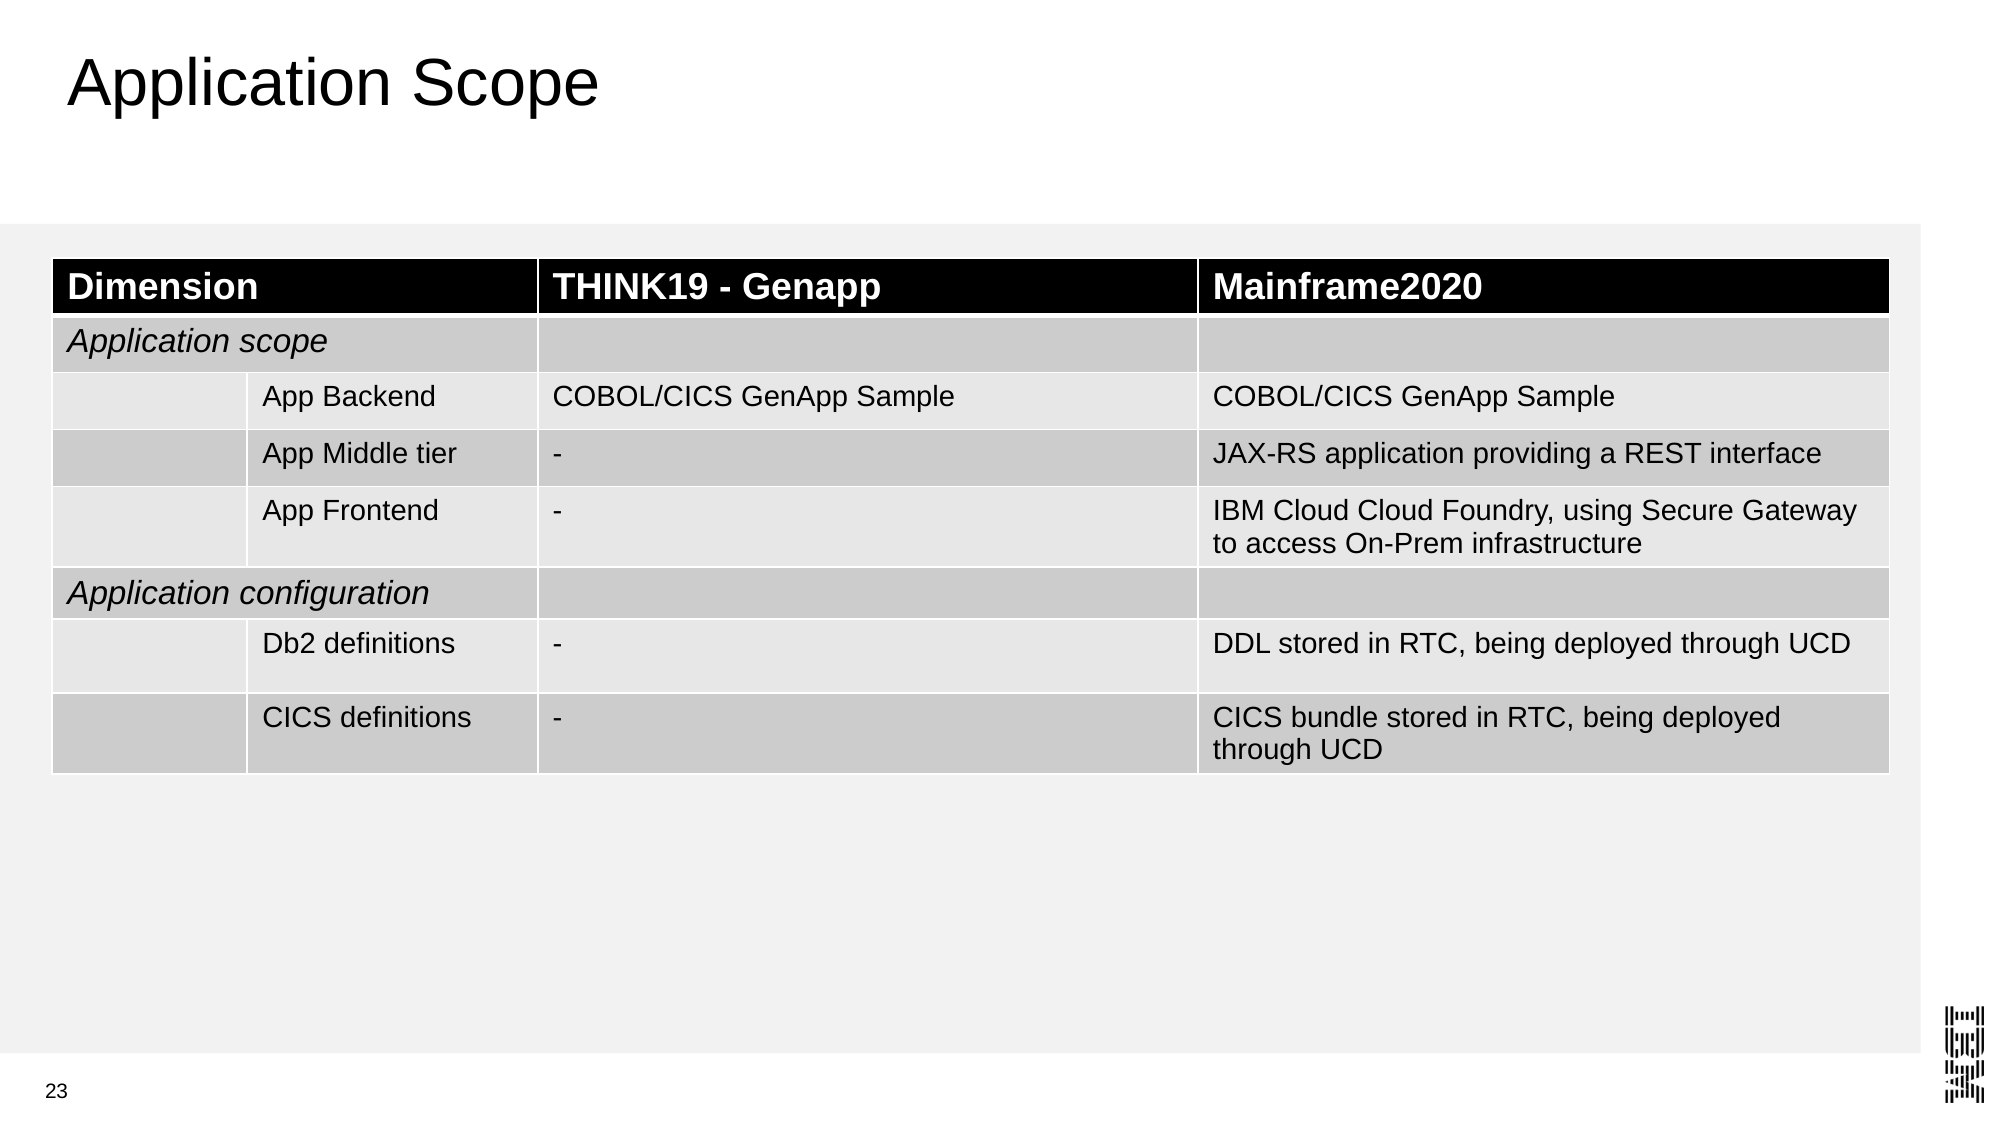

# Application Scope
| Dimension |  | THINK19 - Genapp | Mainframe2020 |
| --- | --- | --- | --- |
| Application scope |  |  |  |
|  | App Backend | COBOL/CICS GenApp Sample | COBOL/CICS GenApp Sample |
|  | App Middle tier | - | JAX-RS application providing a REST interface |
|  | App Frontend | - | IBM Cloud Cloud Foundry, using Secure Gateway to access On-Prem infrastructure |
| Application configuration |  |  |  |
|  | Db2 definitions | - | DDL stored in RTC, being deployed through UCD |
|  | CICS definitions | - | CICS bundle stored in RTC, being deployed through UCD |